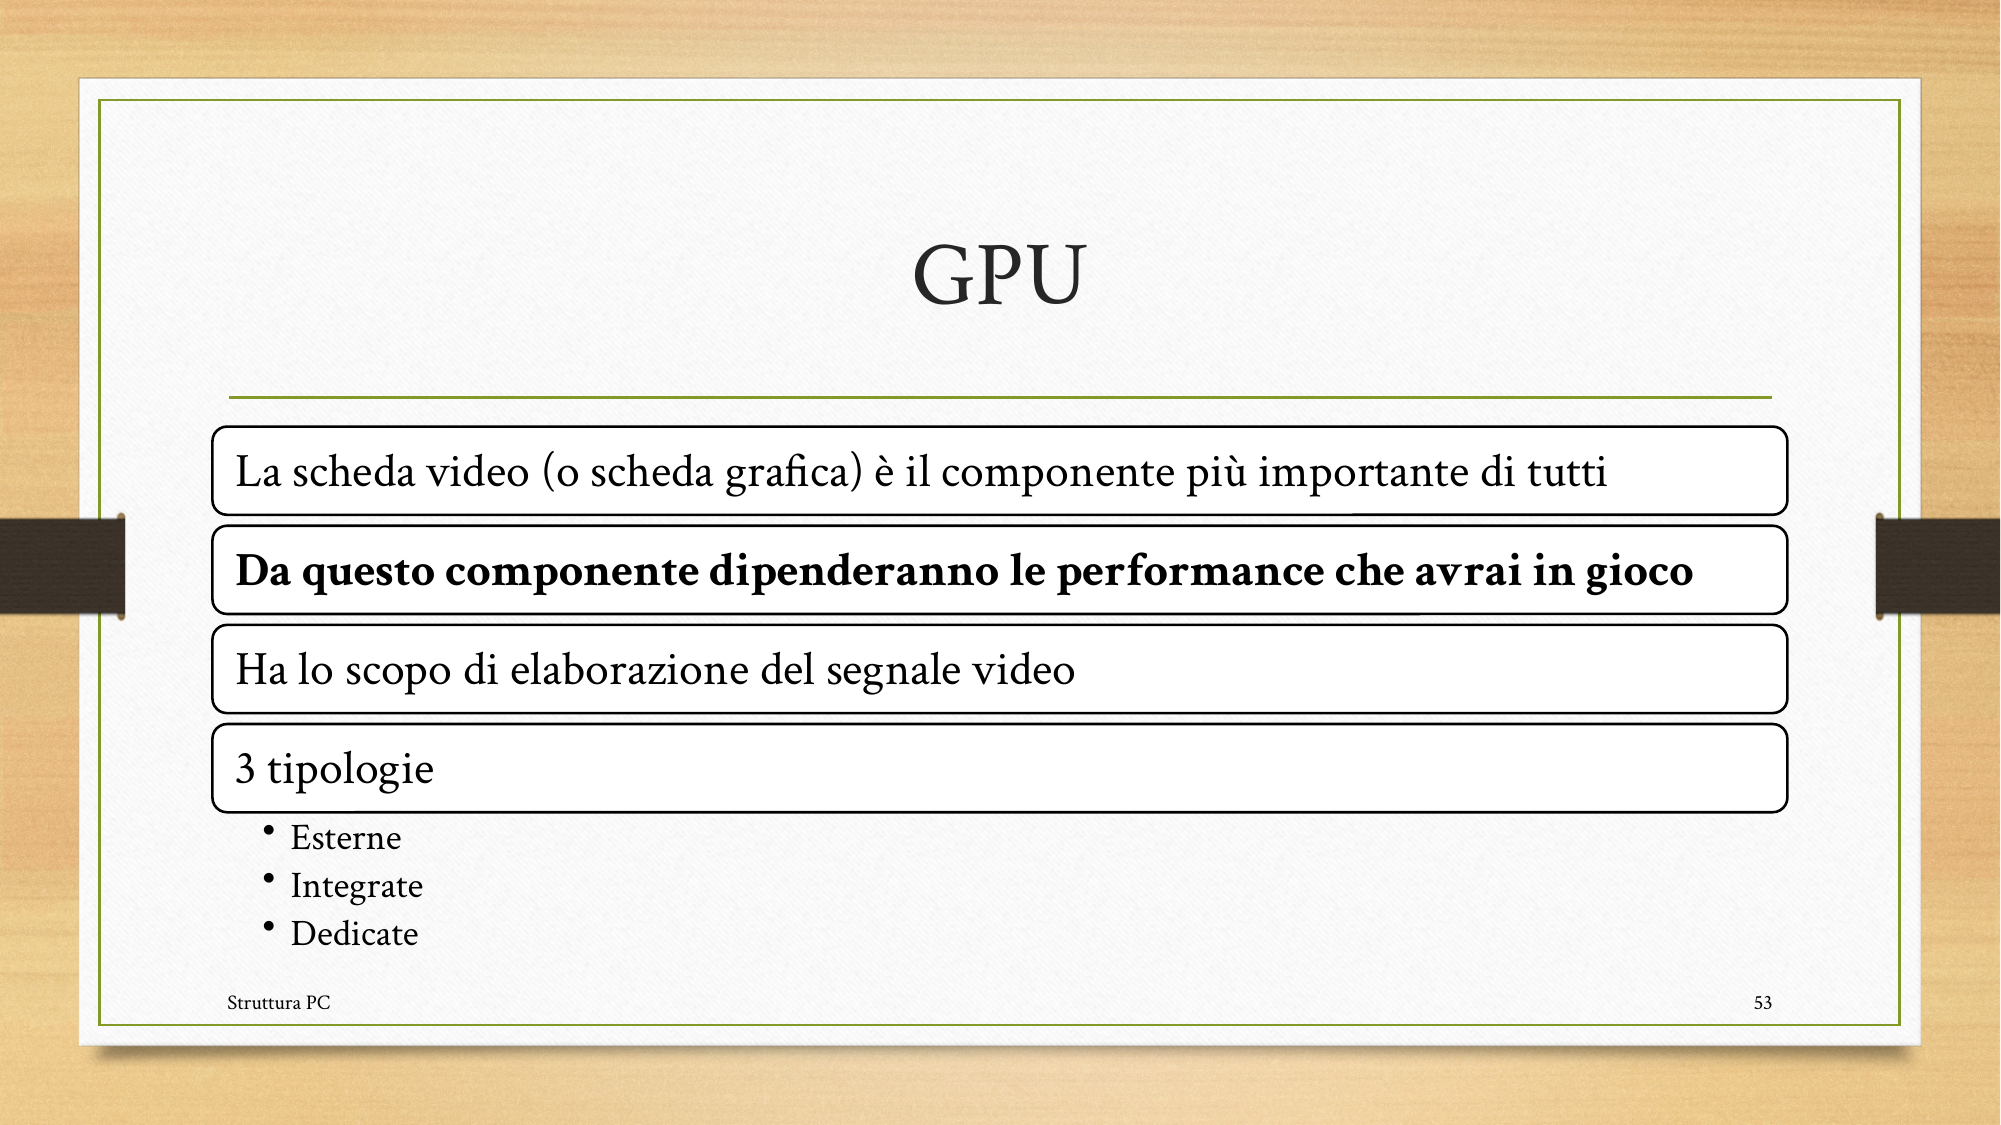

# GPU
La scheda video (o scheda grafica) è il componente più importante di tutti
Da questo componente dipenderanno le performance che avrai in gioco
Ha lo scopo di elaborazione del segnale video
3 tipologie
Esterne
Integrate
Dedicate
Struttura PC
53